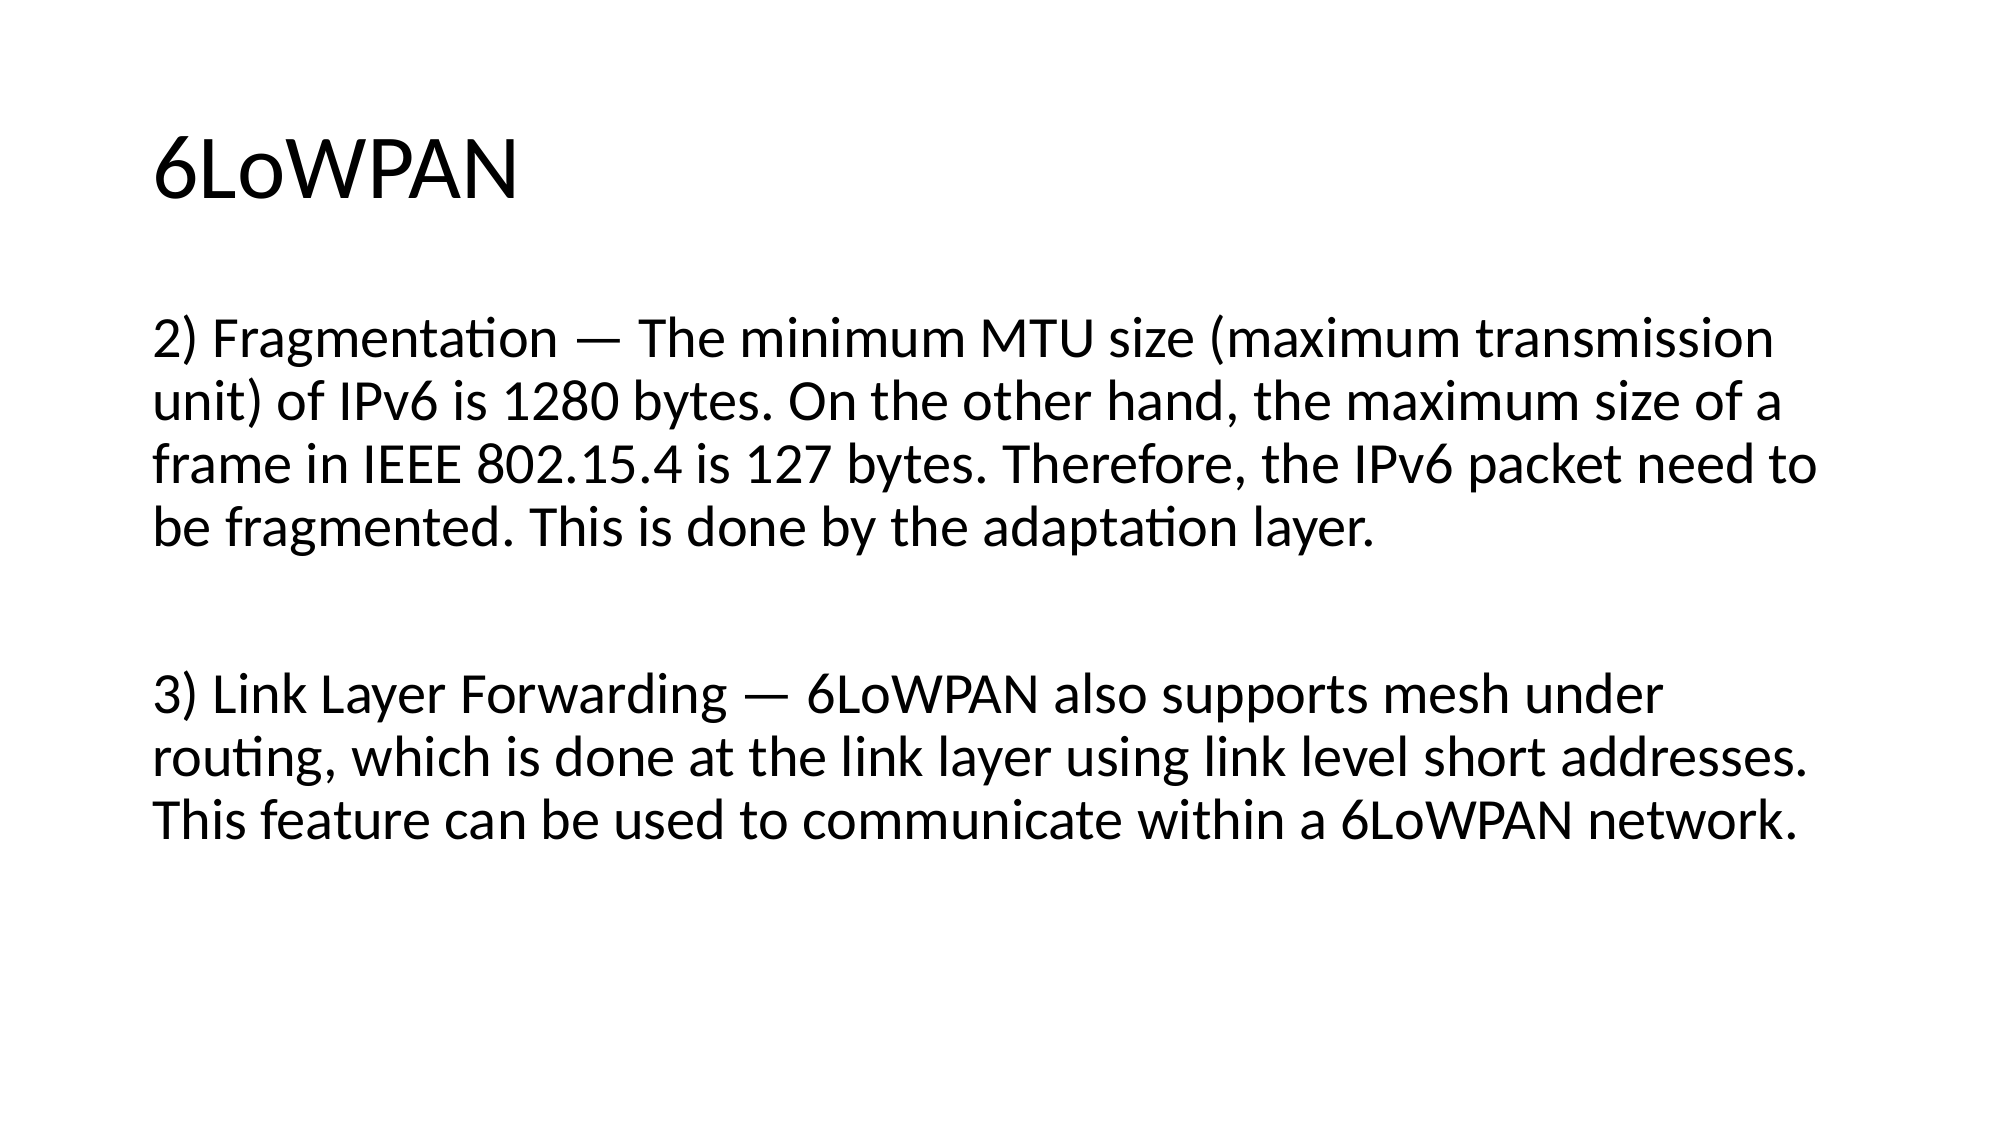

# 6LoWPAN
2) Fragmentation — The minimum MTU size (maximum transmission unit) of IPv6 is 1280 bytes. On the other hand, the maximum size of a frame in IEEE 802.15.4 is 127 bytes. Therefore, the IPv6 packet need to be fragmented. This is done by the adaptation layer.

3) Link Layer Forwarding — 6LoWPAN also supports mesh under routing, which is done at the link layer using link level short addresses. This feature can be used to communicate within a 6LoWPAN network.